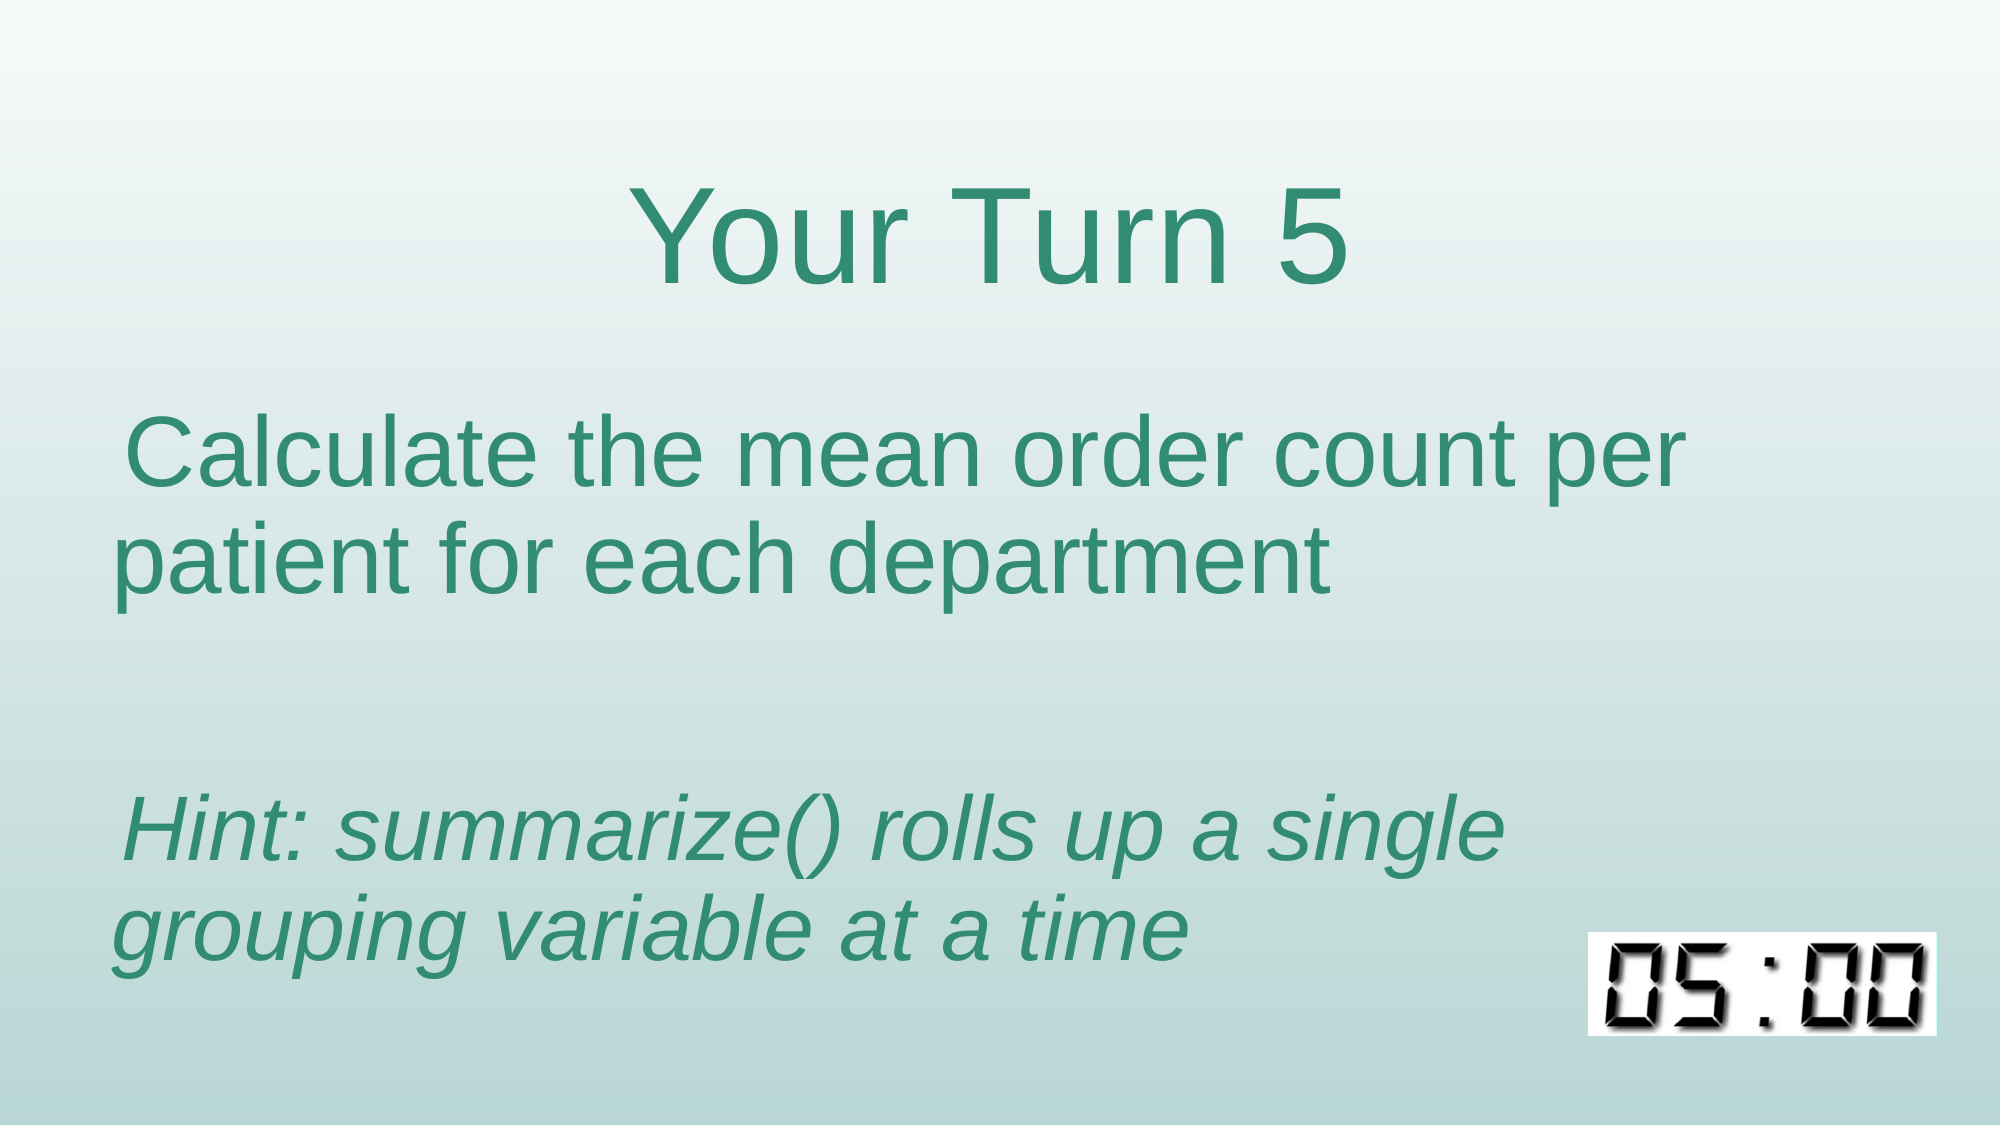

# Your Turn 5
Calculate the mean order count per patient for each department

Hint: summarize() rolls up a single grouping variable at a time